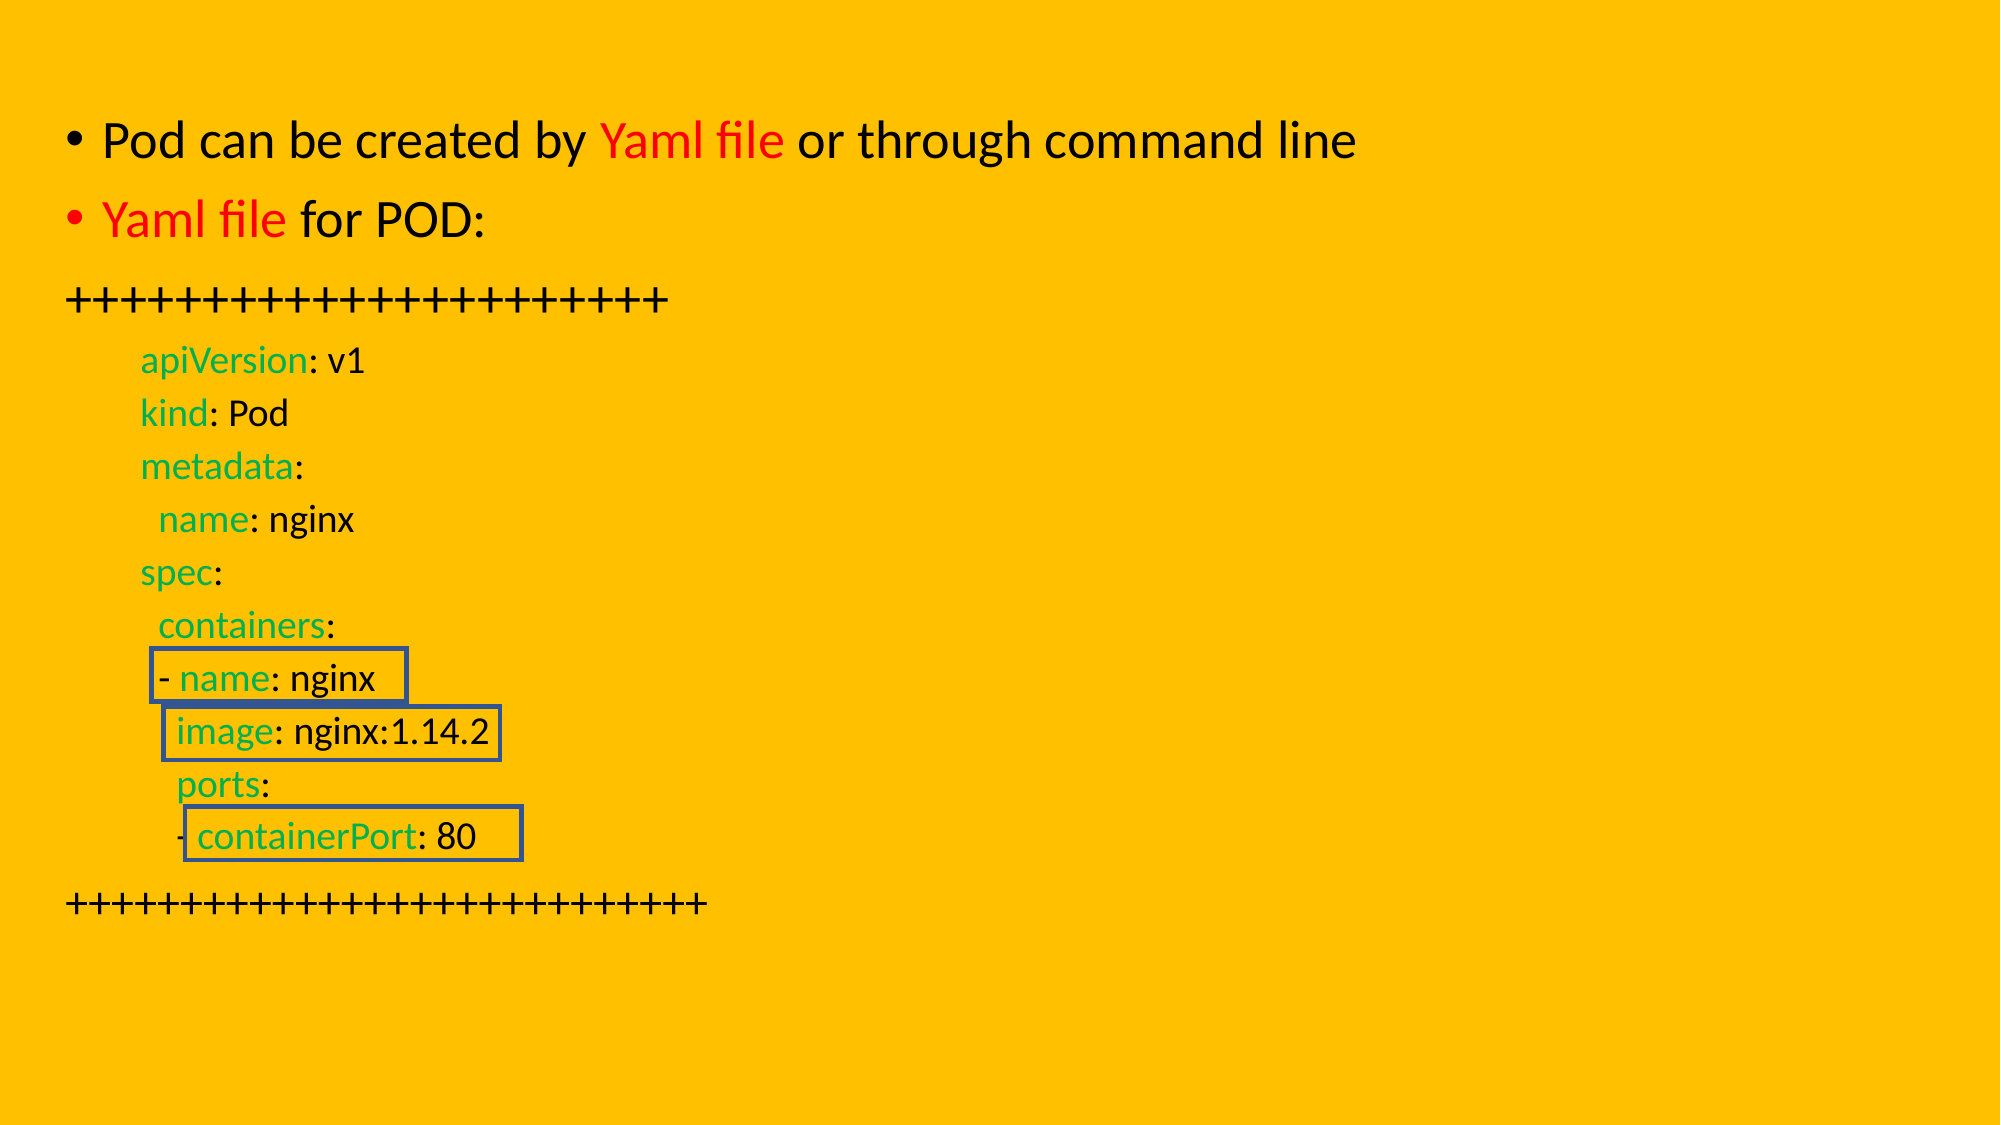

Pod can be created by Yaml file or through command line
Yaml file for POD:
++++++++++++++++++++++
apiVersion: v1
kind: Pod
metadata:
  name: nginx
spec:
  containers:
  - name: nginx
    image: nginx:1.14.2
    ports:
    - containerPort: 80
++++++++++++++++++++++++++++